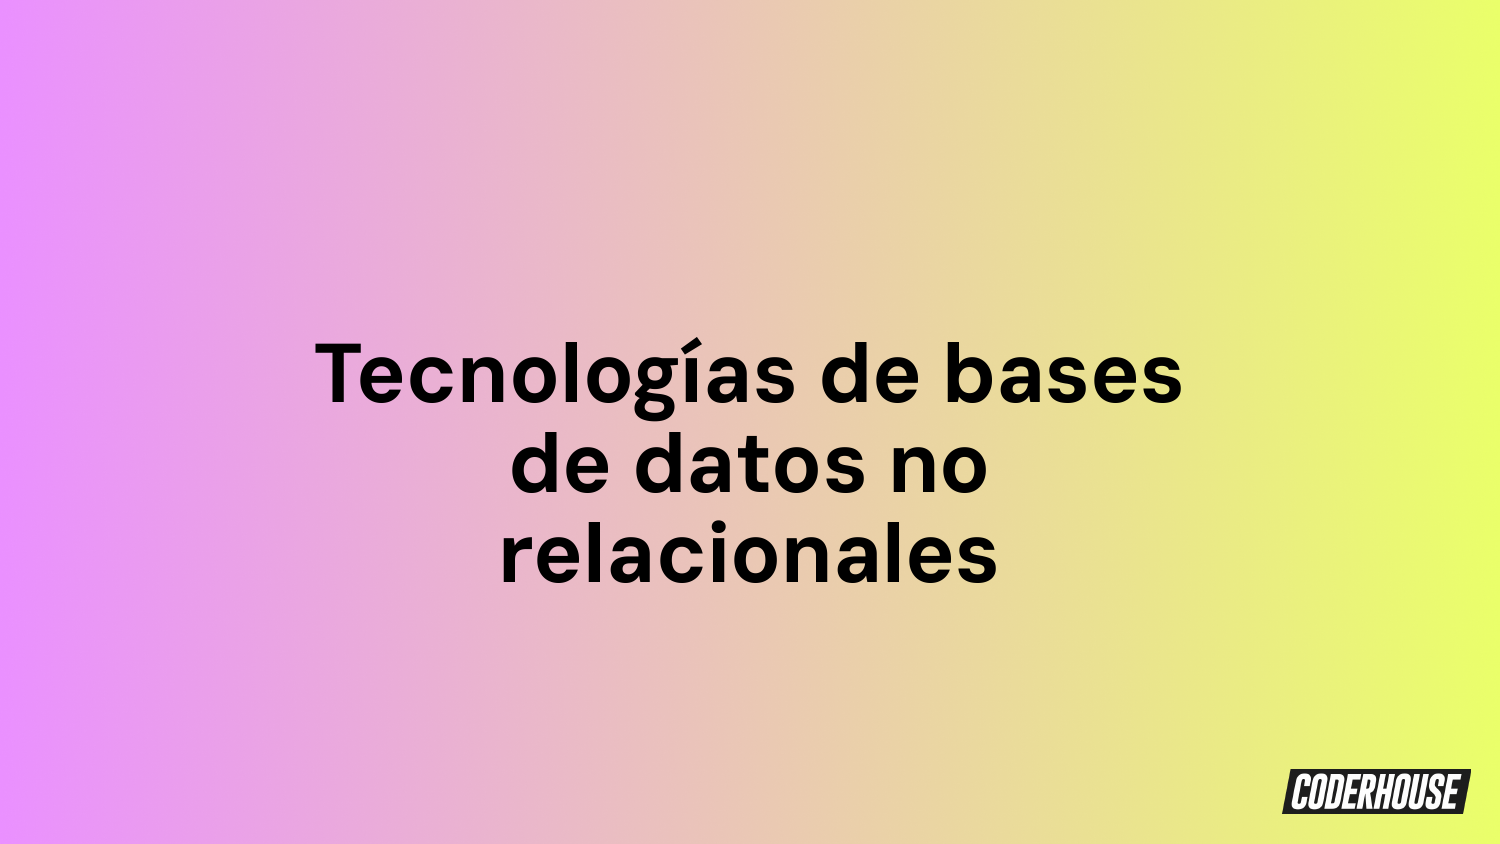

Tecnologías de bases de datos no relacionales